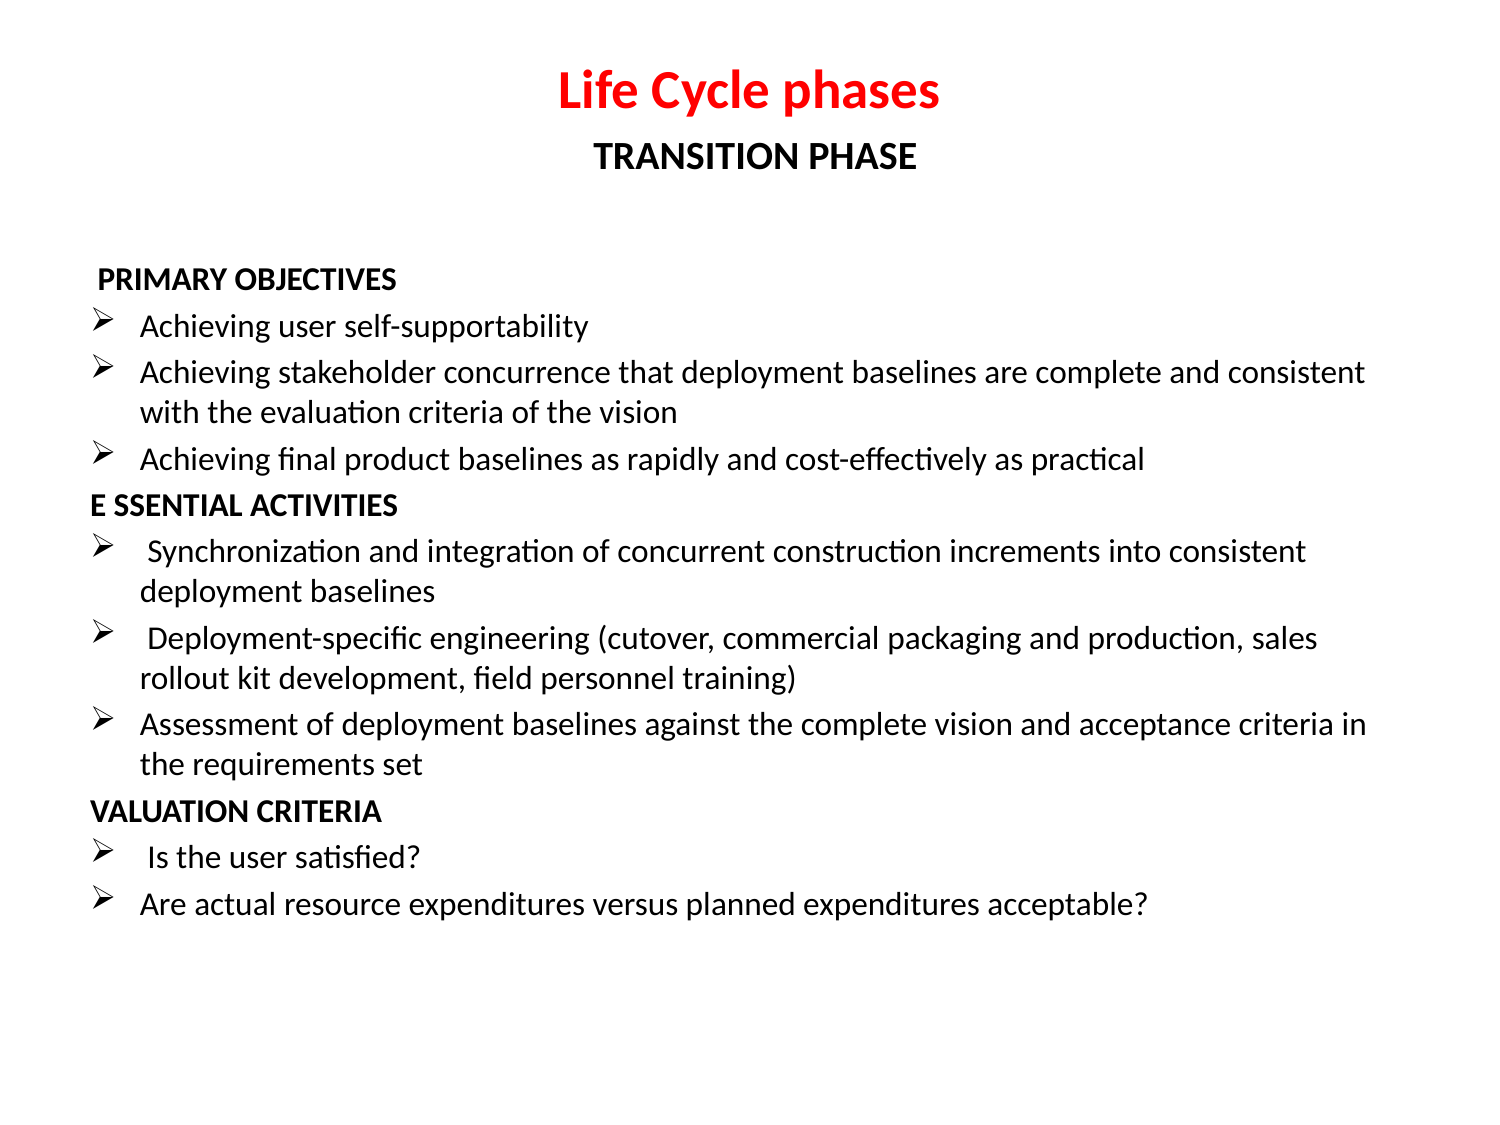

# Life Cycle phases TRANSITION PHASE
 PRIMARY OBJECTIVES
Achieving user self-supportability
Achieving stakeholder concurrence that deployment baselines are complete and consistent with the evaluation criteria of the vision
Achieving final product baselines as rapidly and cost-effectively as practical
E SSENTIAL ACTIVITIES
 Synchronization and integration of concurrent construction increments into consistent deployment baselines
 Deployment-specific engineering (cutover, commercial packaging and production, sales rollout kit development, field personnel training)
Assessment of deployment baselines against the complete vision and acceptance criteria in the requirements set
VALUATION CRITERIA
 Is the user satisfied?
Are actual resource expenditures versus planned expenditures acceptable?